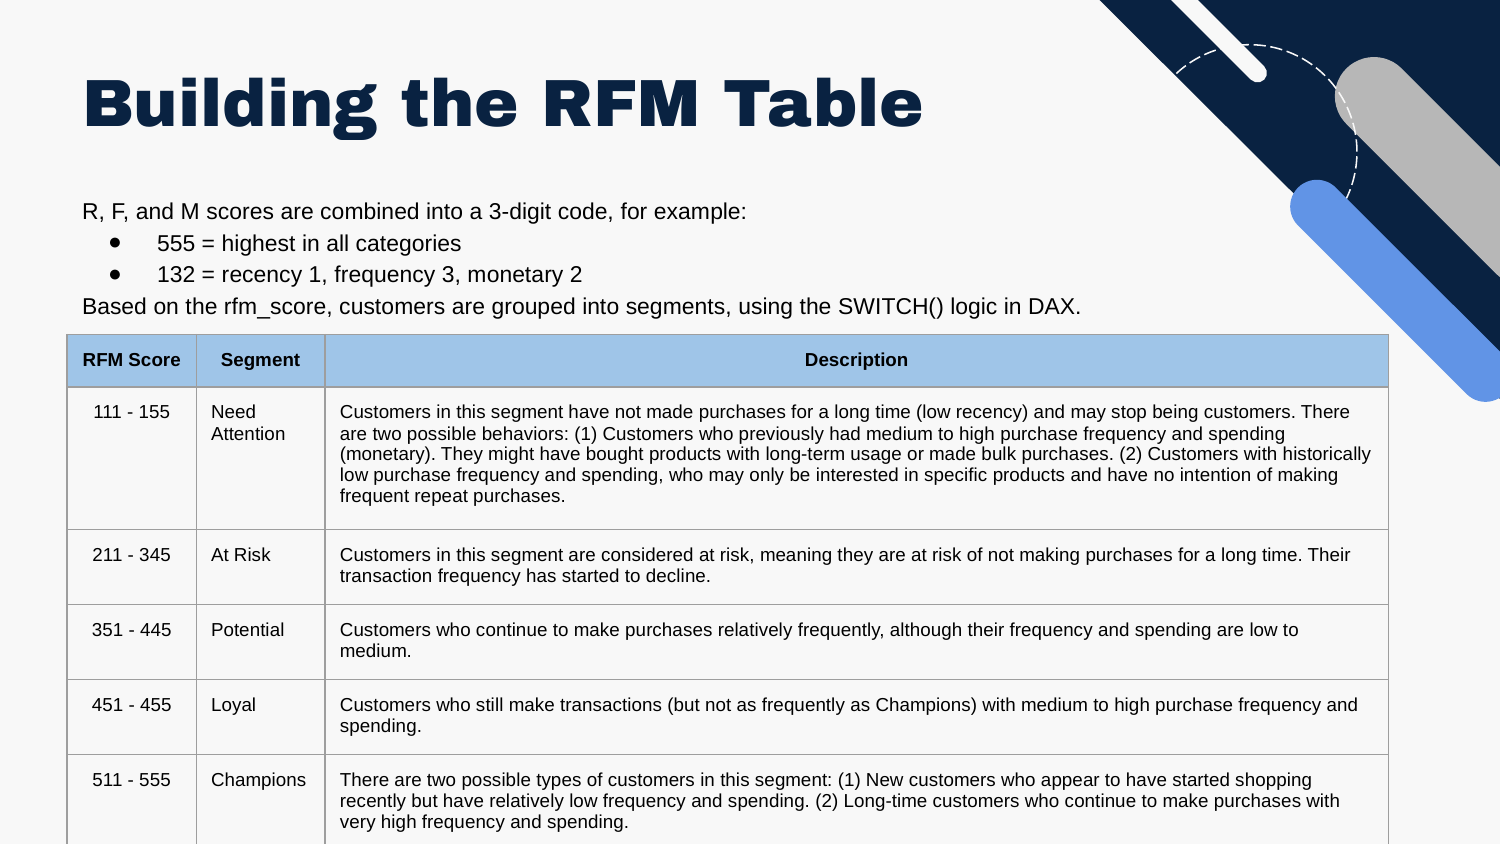

Building the RFM Table
R, F, and M scores are combined into a 3-digit code, for example:
555 = highest in all categories
132 = recency 1, frequency 3, monetary 2
Based on the rfm_score, customers are grouped into segments, using the SWITCH() logic in DAX.
| RFM Score | Segment | Description |
| --- | --- | --- |
| 111 - 155 | Need Attention | Customers in this segment have not made purchases for a long time (low recency) and may stop being customers. There are two possible behaviors: (1) Customers who previously had medium to high purchase frequency and spending (monetary). They might have bought products with long-term usage or made bulk purchases. (2) Customers with historically low purchase frequency and spending, who may only be interested in specific products and have no intention of making frequent repeat purchases. |
| 211 - 345 | At Risk | Customers in this segment are considered at risk, meaning they are at risk of not making purchases for a long time. Their transaction frequency has started to decline. |
| 351 - 445 | Potential | Customers who continue to make purchases relatively frequently, although their frequency and spending are low to medium. |
| 451 - 455 | Loyal | Customers who still make transactions (but not as frequently as Champions) with medium to high purchase frequency and spending. |
| 511 - 555 | Champions | There are two possible types of customers in this segment: (1) New customers who appear to have started shopping recently but have relatively low frequency and spending. (2) Long-time customers who continue to make purchases with very high frequency and spending. |